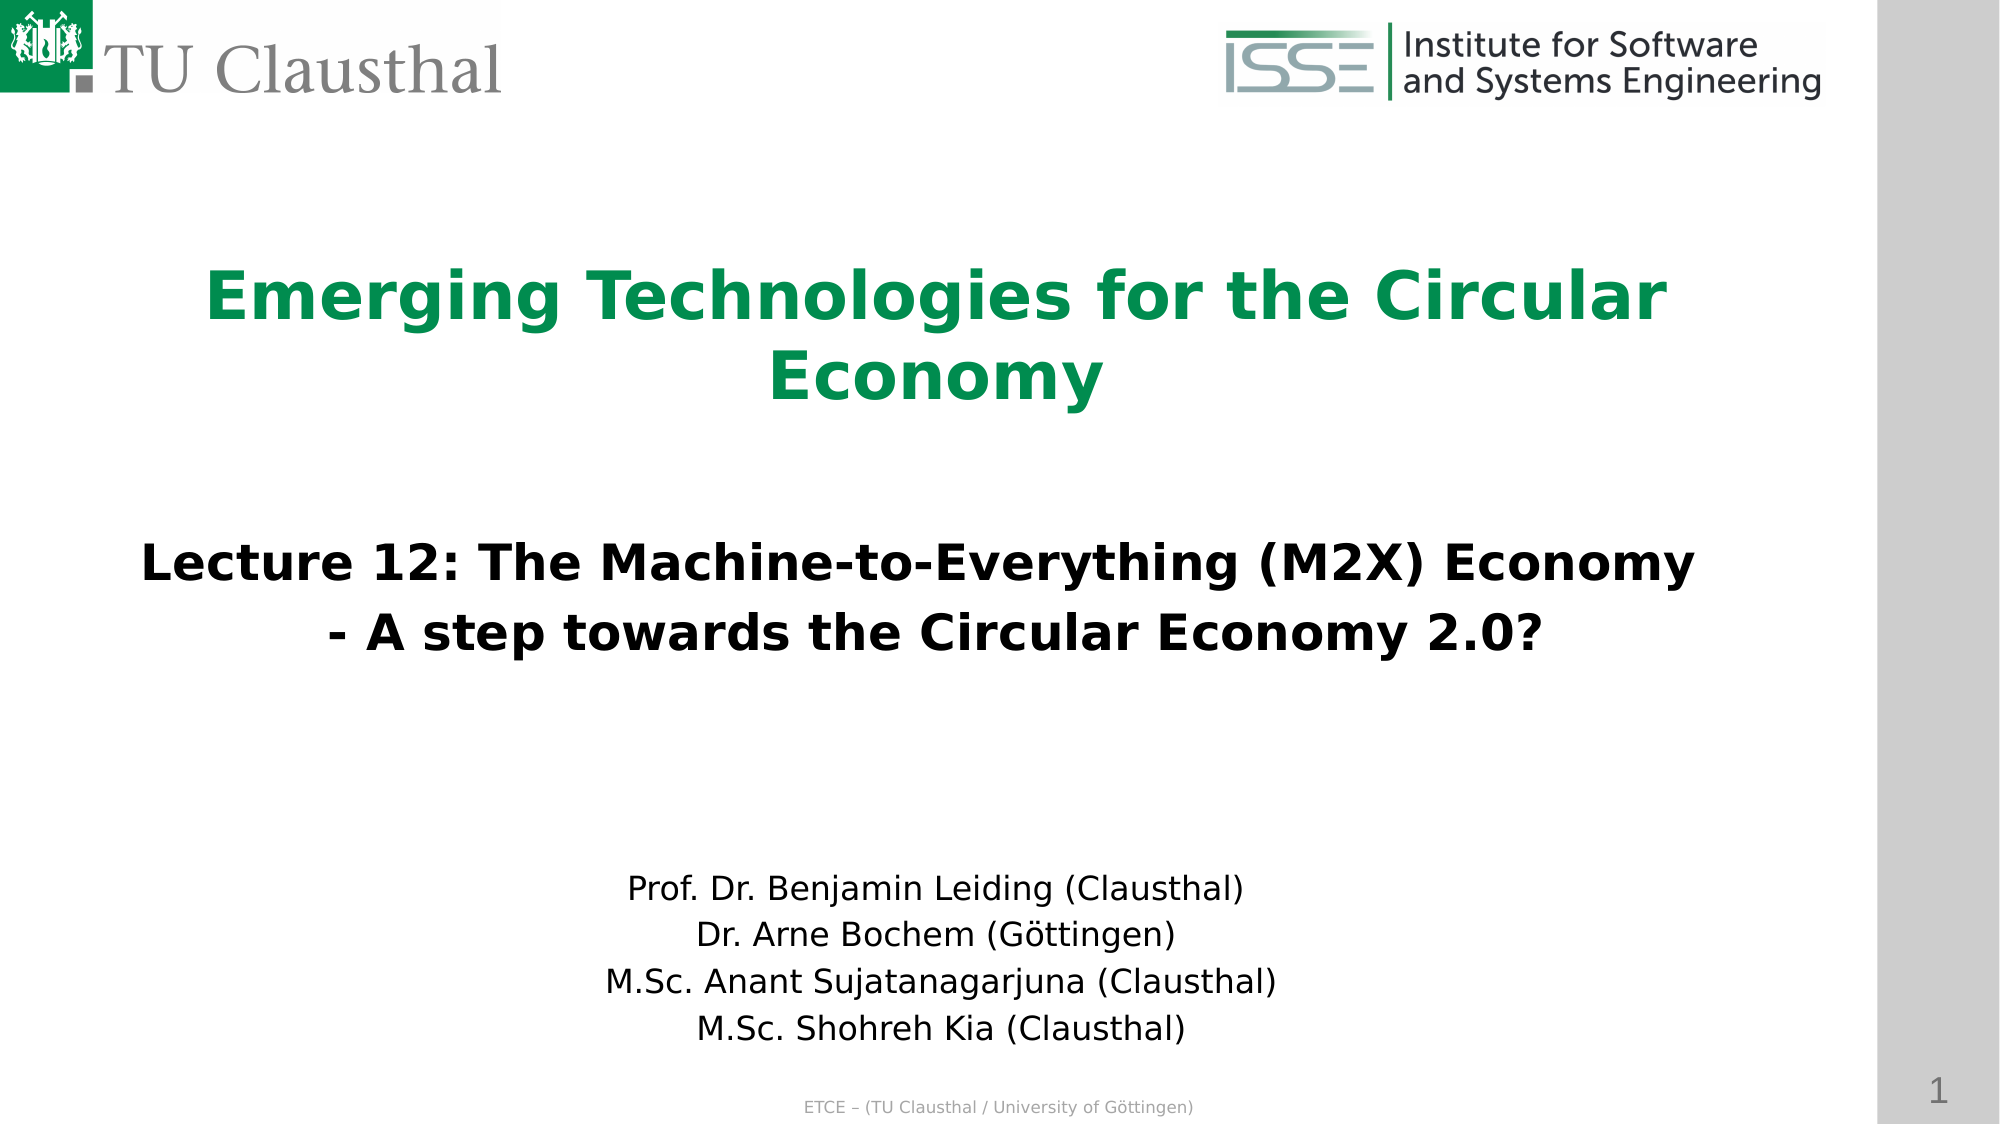

Emerging Technologies for the Circular Economy

Lecture 12: The Machine-to-Everything (M2X) Economy
- A step towards the Circular Economy 2.0?

Prof. Dr. Benjamin Leiding (Clausthal)
Dr. Arne Bochem (Göttingen)
 M.Sc. Anant Sujatanagarjuna (Clausthal)
 M.Sc. Shohreh Kia (Clausthal)